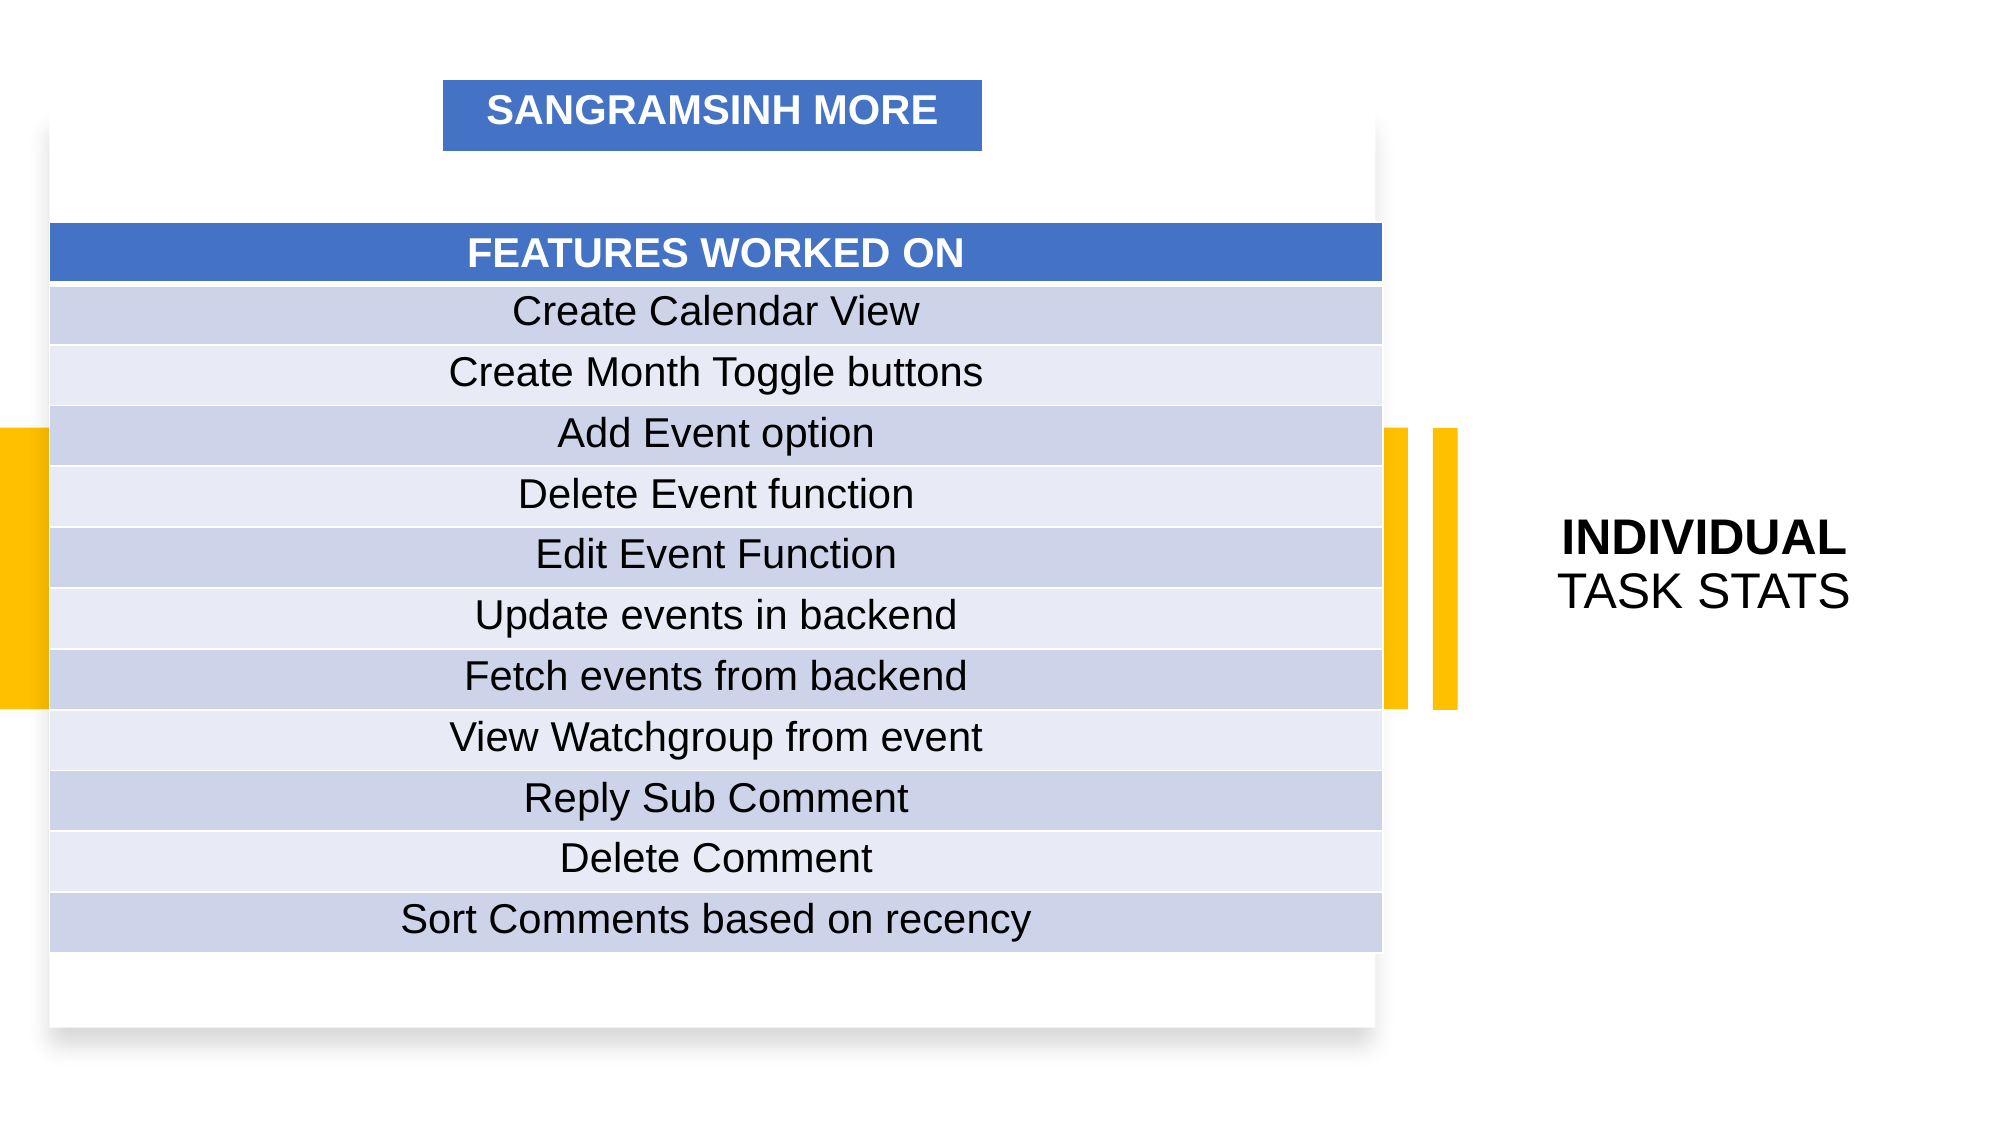

| SANGRAMSINH MORE |
| --- |

| FEATURES WORKED ON |
| --- |
| Create Calendar View |
| Create Month Toggle buttons |
| Add Event option |
| Delete Event function |
| Edit Event Function |
| Update events in backend |
| Fetch events from backend |
| View Watchgroup from event |
| Reply Sub Comment |
| Delete Comment |
| Sort Comments based on recency |
# INDIVIDUAL TASK STATS